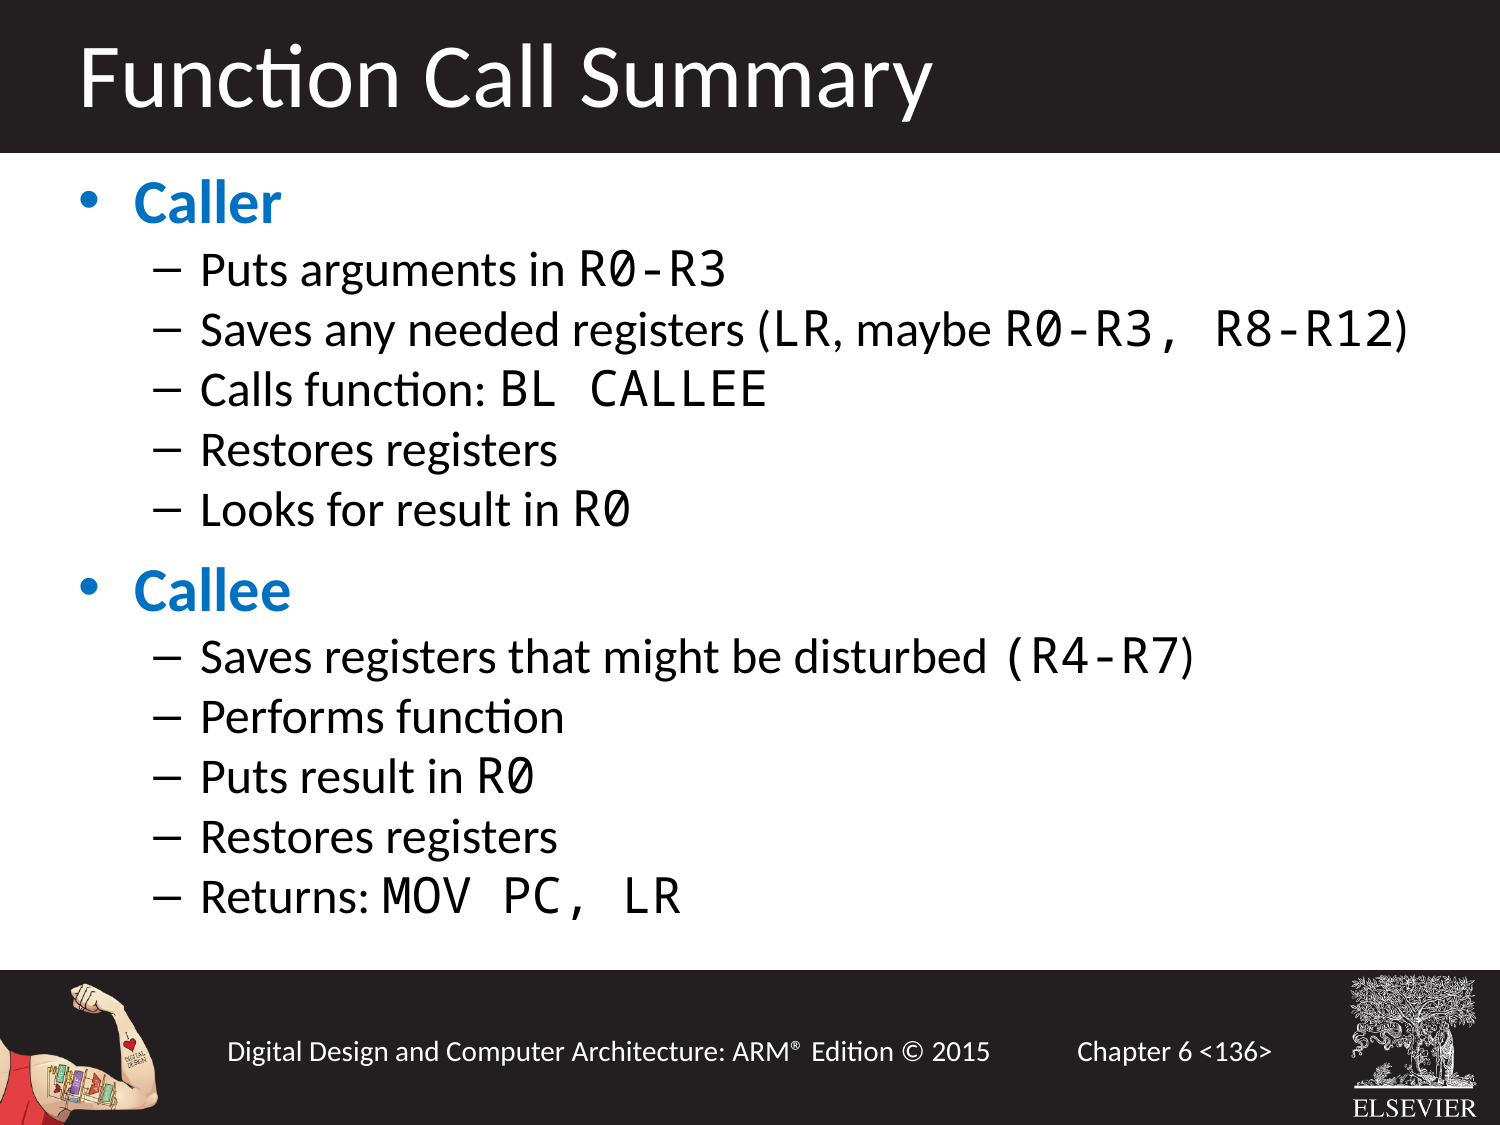

Function Call Summary
Caller
Puts arguments in R0-R3
Saves any needed registers (LR, maybe R0-R3, R8-R12)
Calls function: BL CALLEE
Restores registers
Looks for result in R0
Callee
Saves registers that might be disturbed (R4-R7)
Performs function
Puts result in R0
Restores registers
Returns: MOV PC, LR